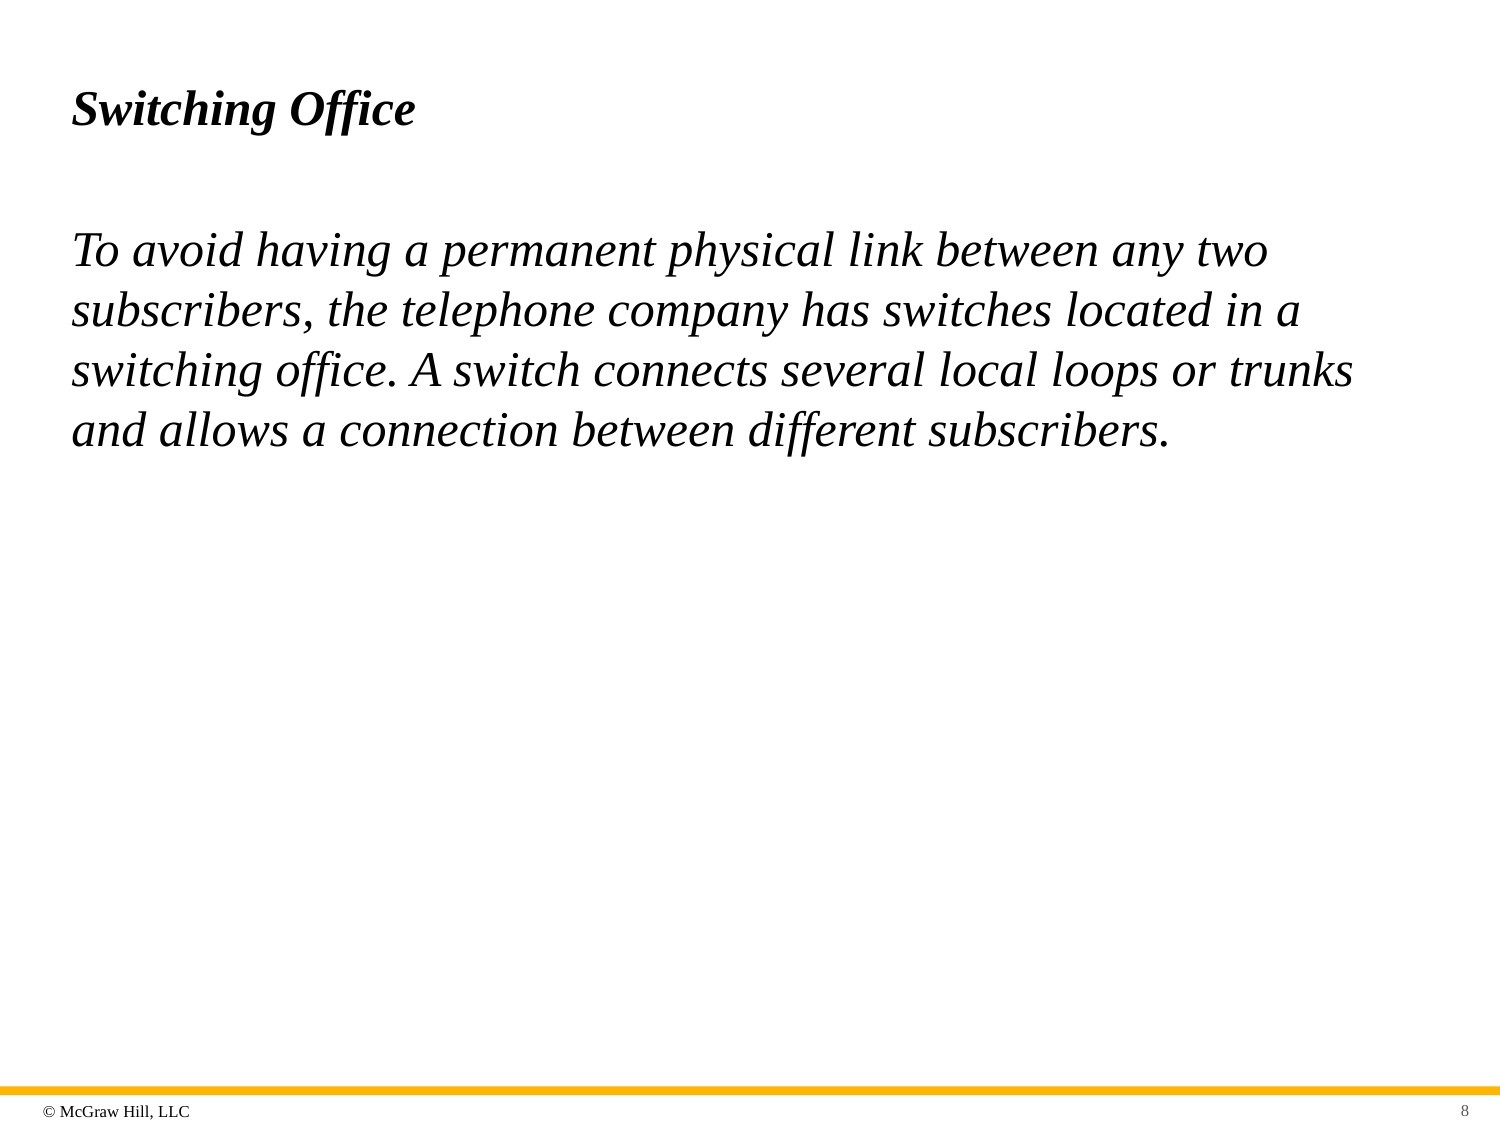

# Switching Office
To avoid having a permanent physical link between any two subscribers, the telephone company has switches located in a switching office. A switch connects several local loops or trunks and allows a connection between different subscribers.
8